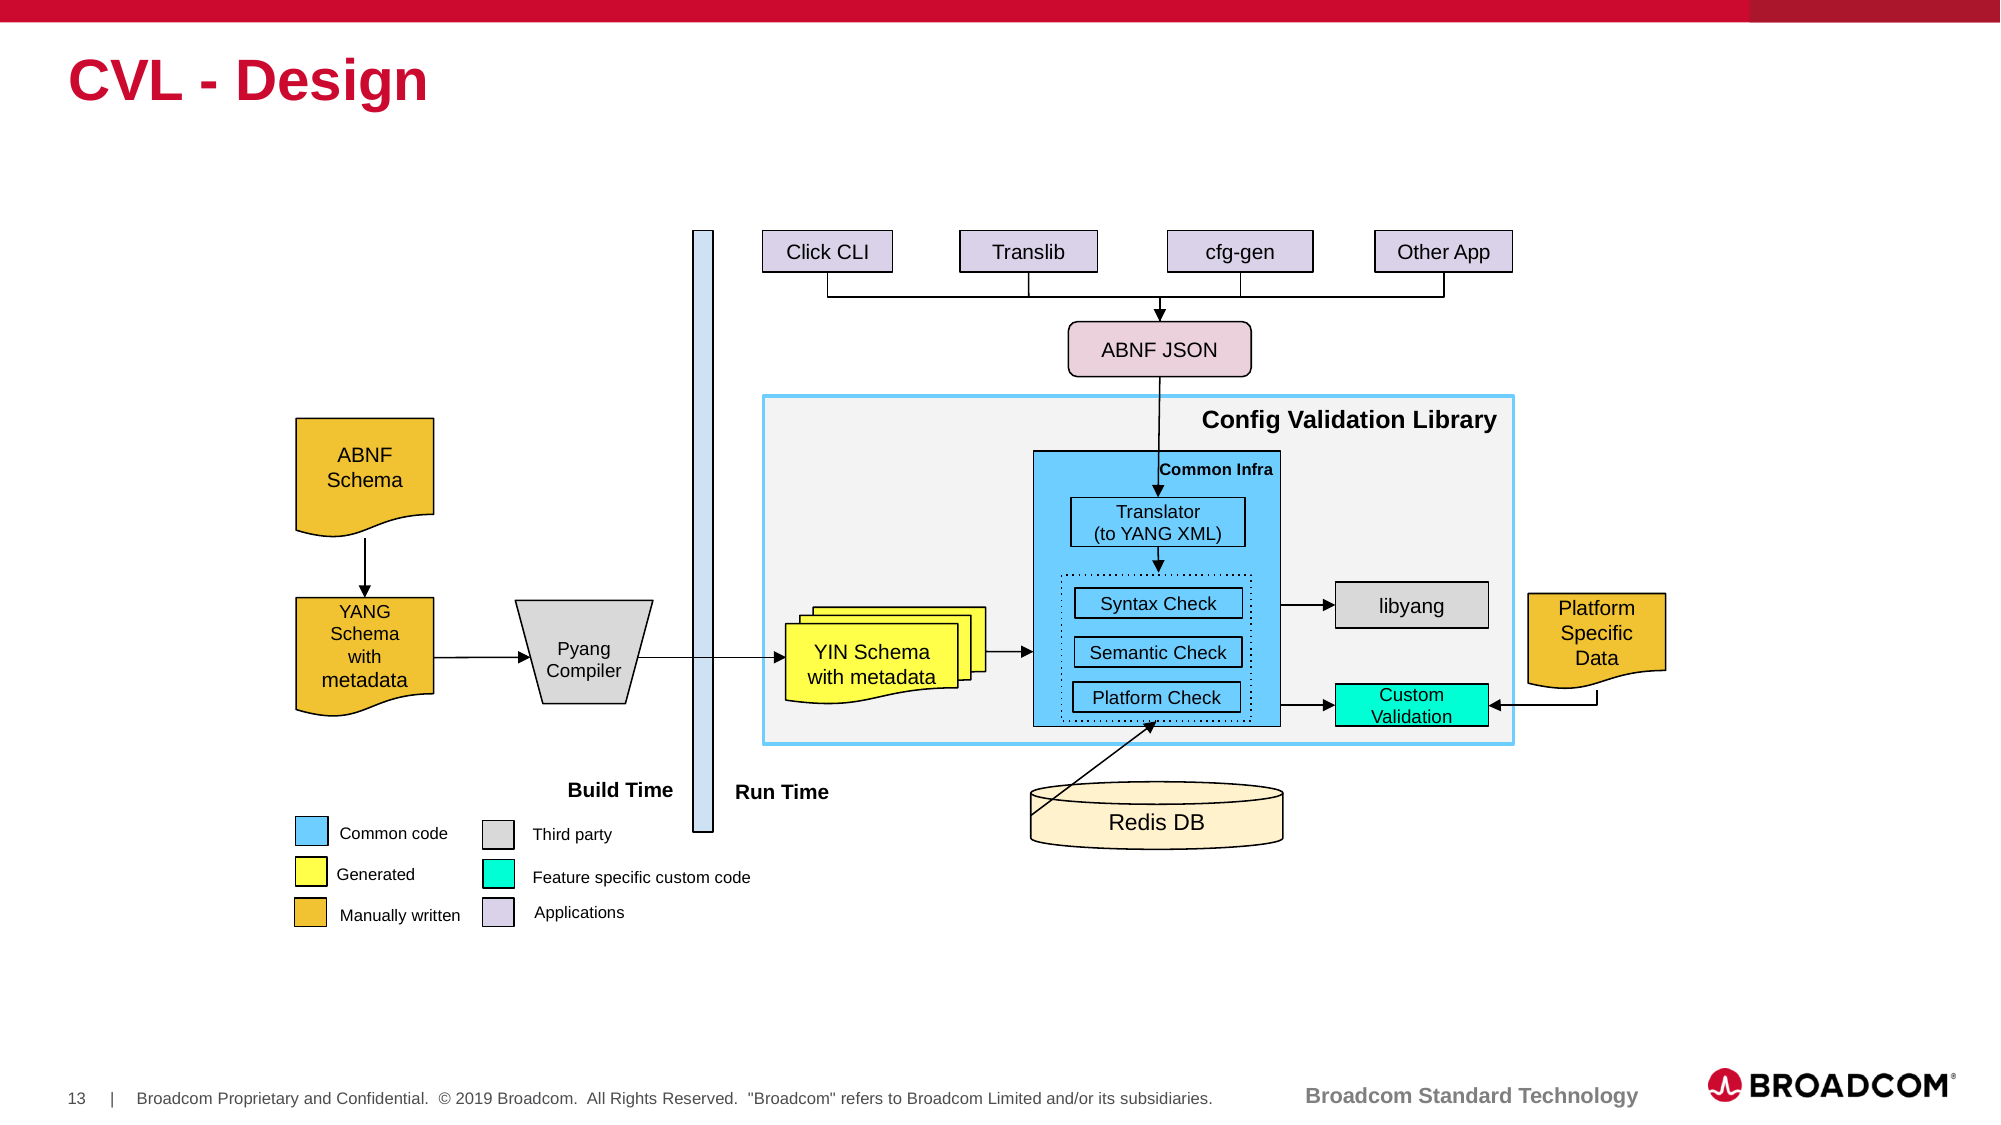

# CVL - Design

Click CLI
Translib
cfg-gen
Other App
ABNF JSON
Config Validation Library
ABNF Schema
Common Infra
Translator
(to YANG XML)

libyang
Syntax Check
Platform Specific Data
YANG Schema with metadata

YIN Schema with metadata

Pyang Compiler
Semantic Check
Platform Check
Custom Validation
Build Time
Run Time
Redis DB
Common code
Third party

Generated
Feature specific custom code

Applications
Manually written